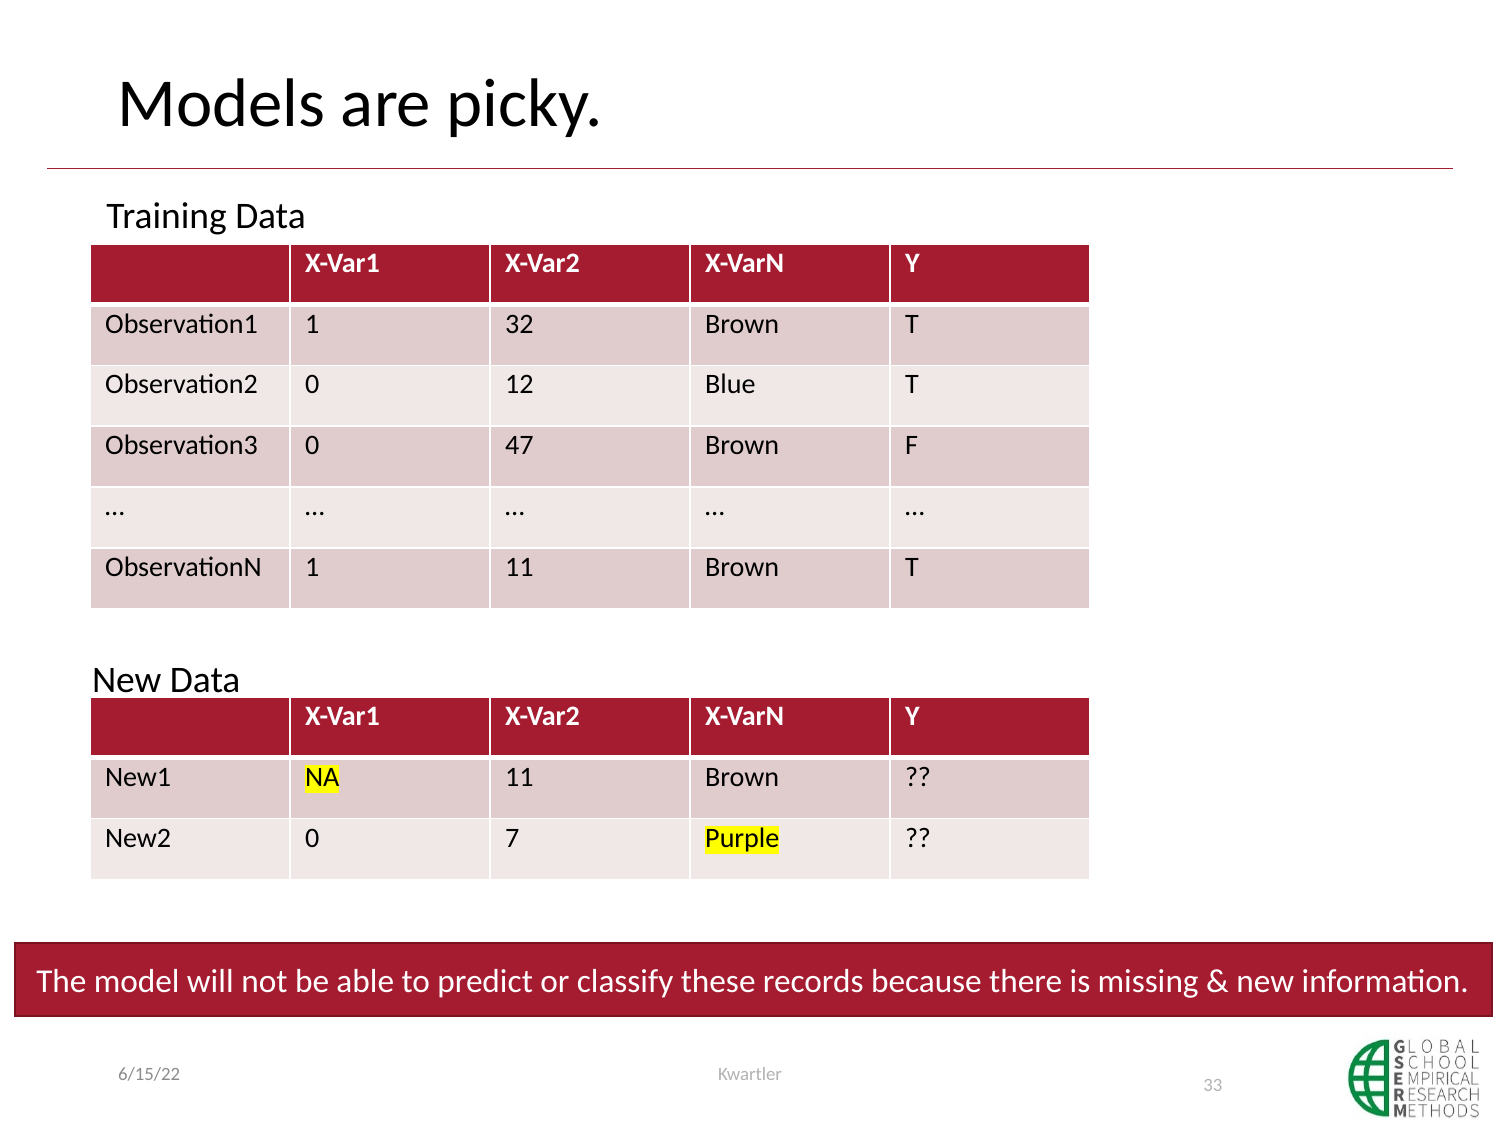

# Models are picky.
Training Data
|  | X-Var1 | X-Var2 | X-VarN | Y |
| --- | --- | --- | --- | --- |
| Observation1 | 1 | 32 | Brown | T |
| Observation2 | 0 | 12 | Blue | T |
| Observation3 | 0 | 47 | Brown | F |
| … | … | … | … | … |
| ObservationN | 1 | 11 | Brown | T |
New Data
|  | X-Var1 | X-Var2 | X-VarN | Y |
| --- | --- | --- | --- | --- |
| New1 | NA | 11 | Brown | ?? |
| New2 | 0 | 7 | Purple | ?? |
The model will not be able to predict or classify these records because there is missing & new information.
6/15/22
Kwartler
33